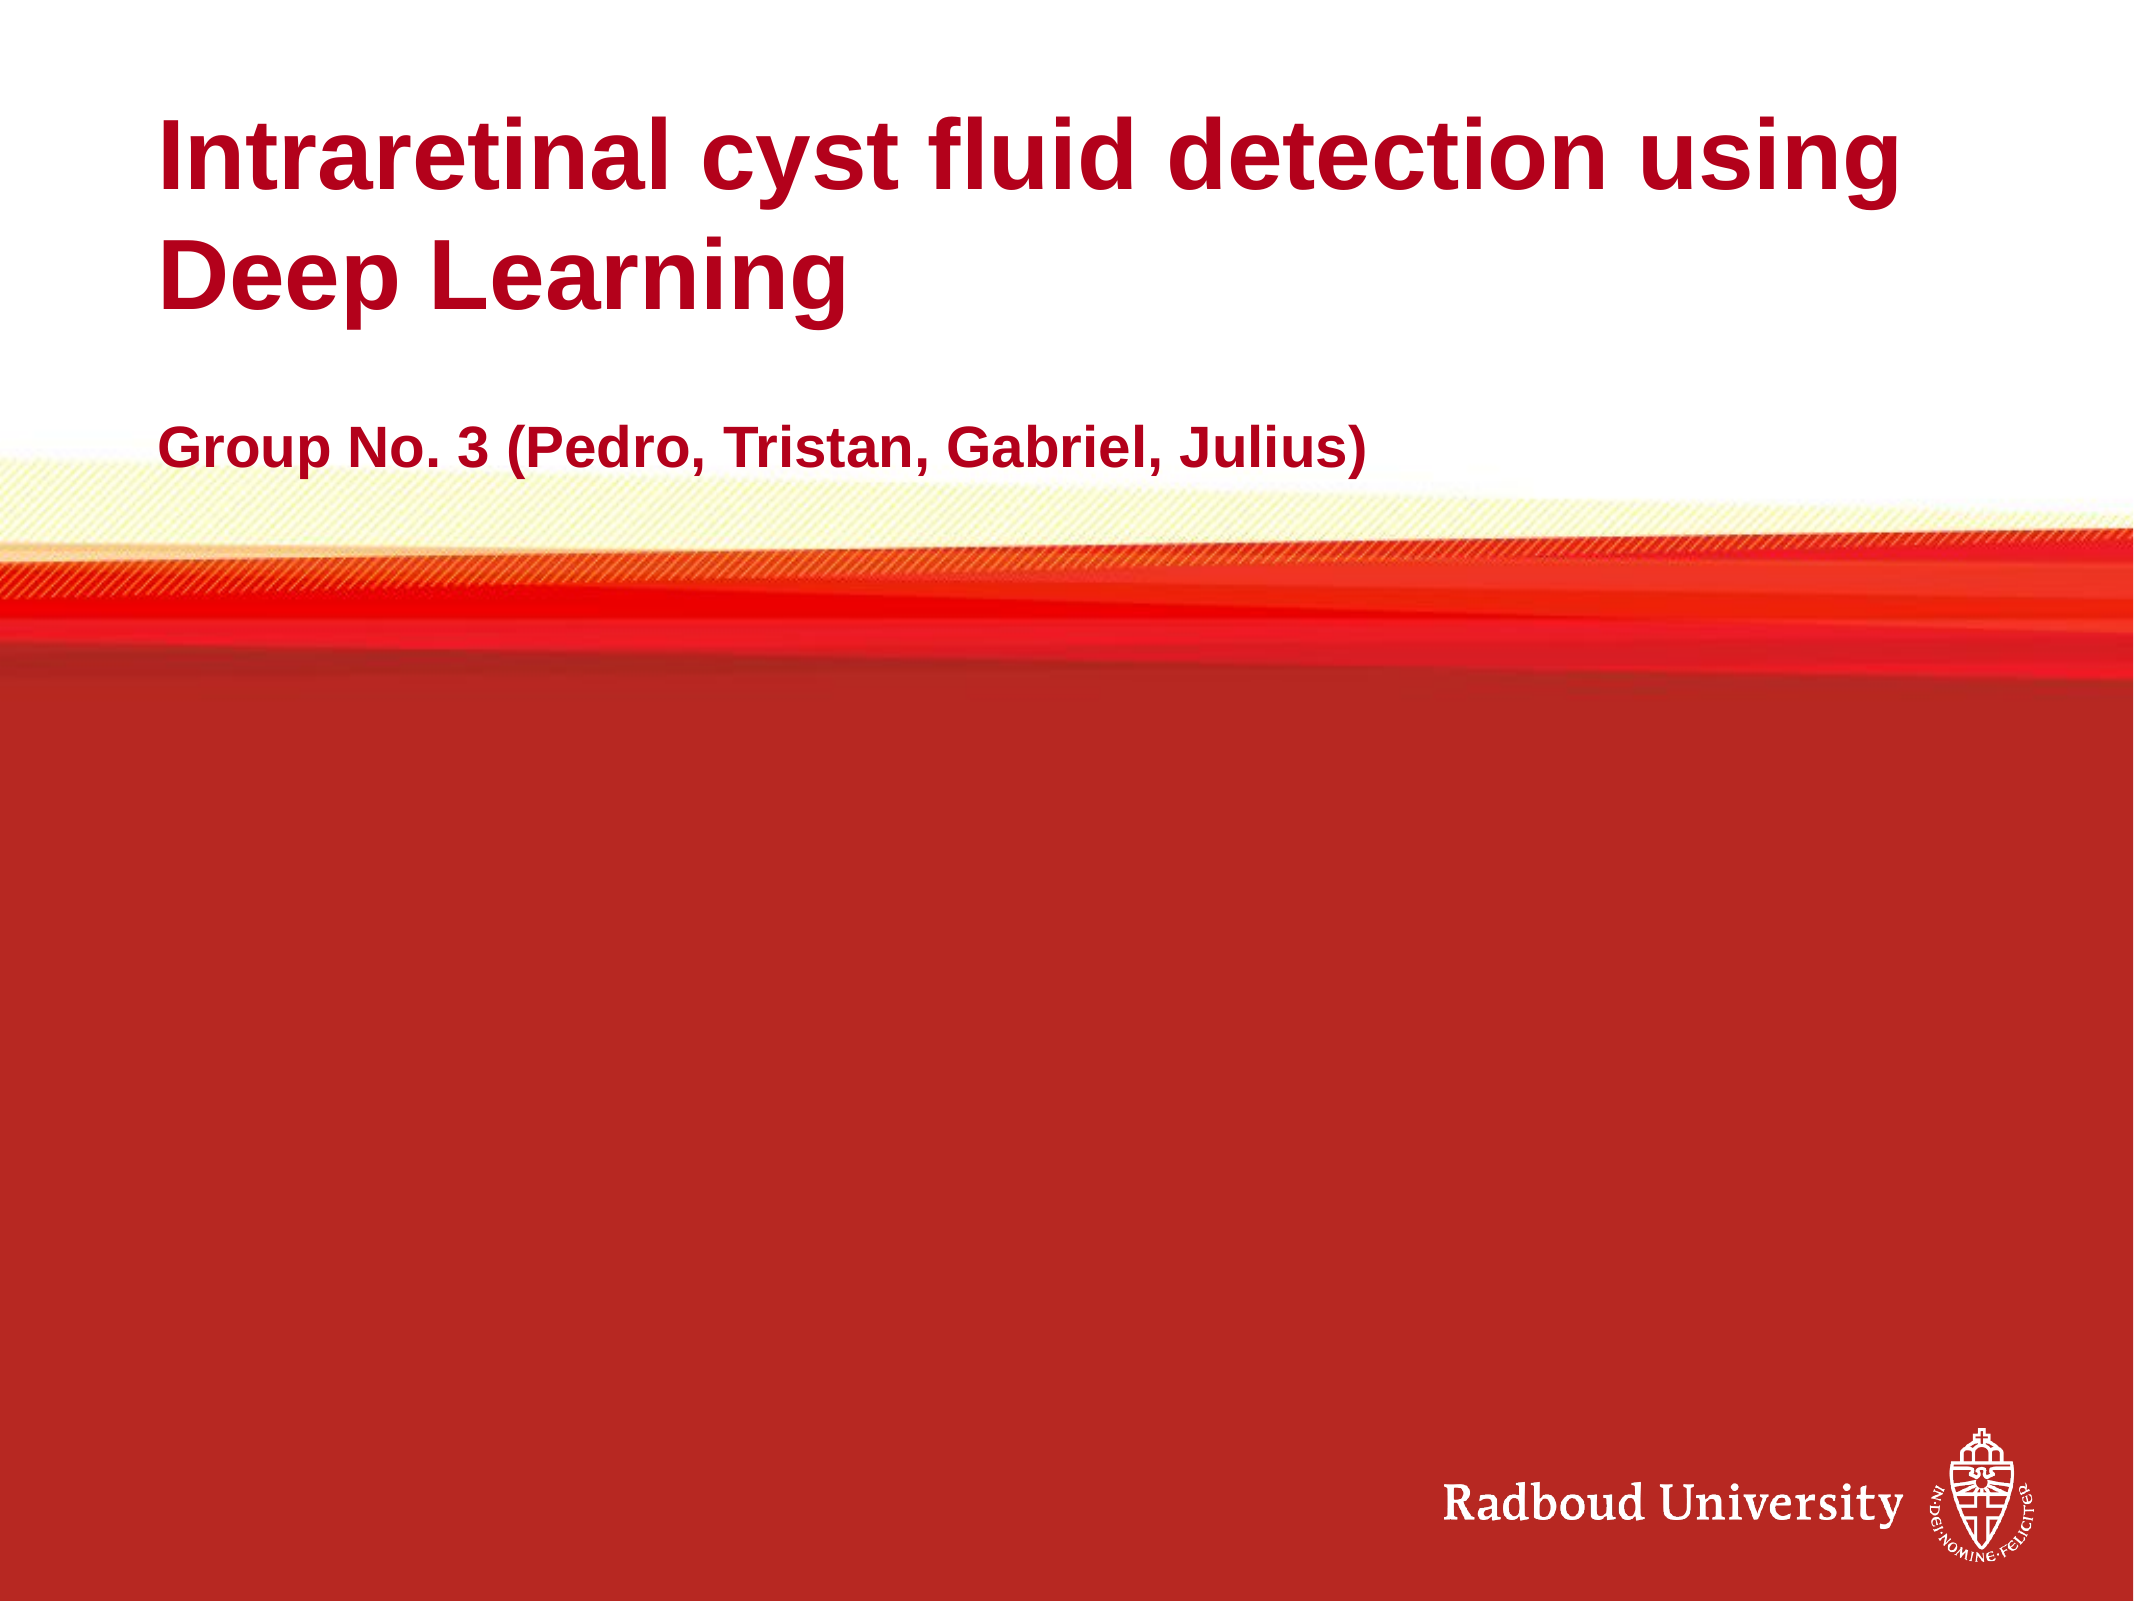

# Intraretinal cyst fluid detection using Deep Learning
Group No. 3 (Pedro, Tristan, Gabriel, Julius)